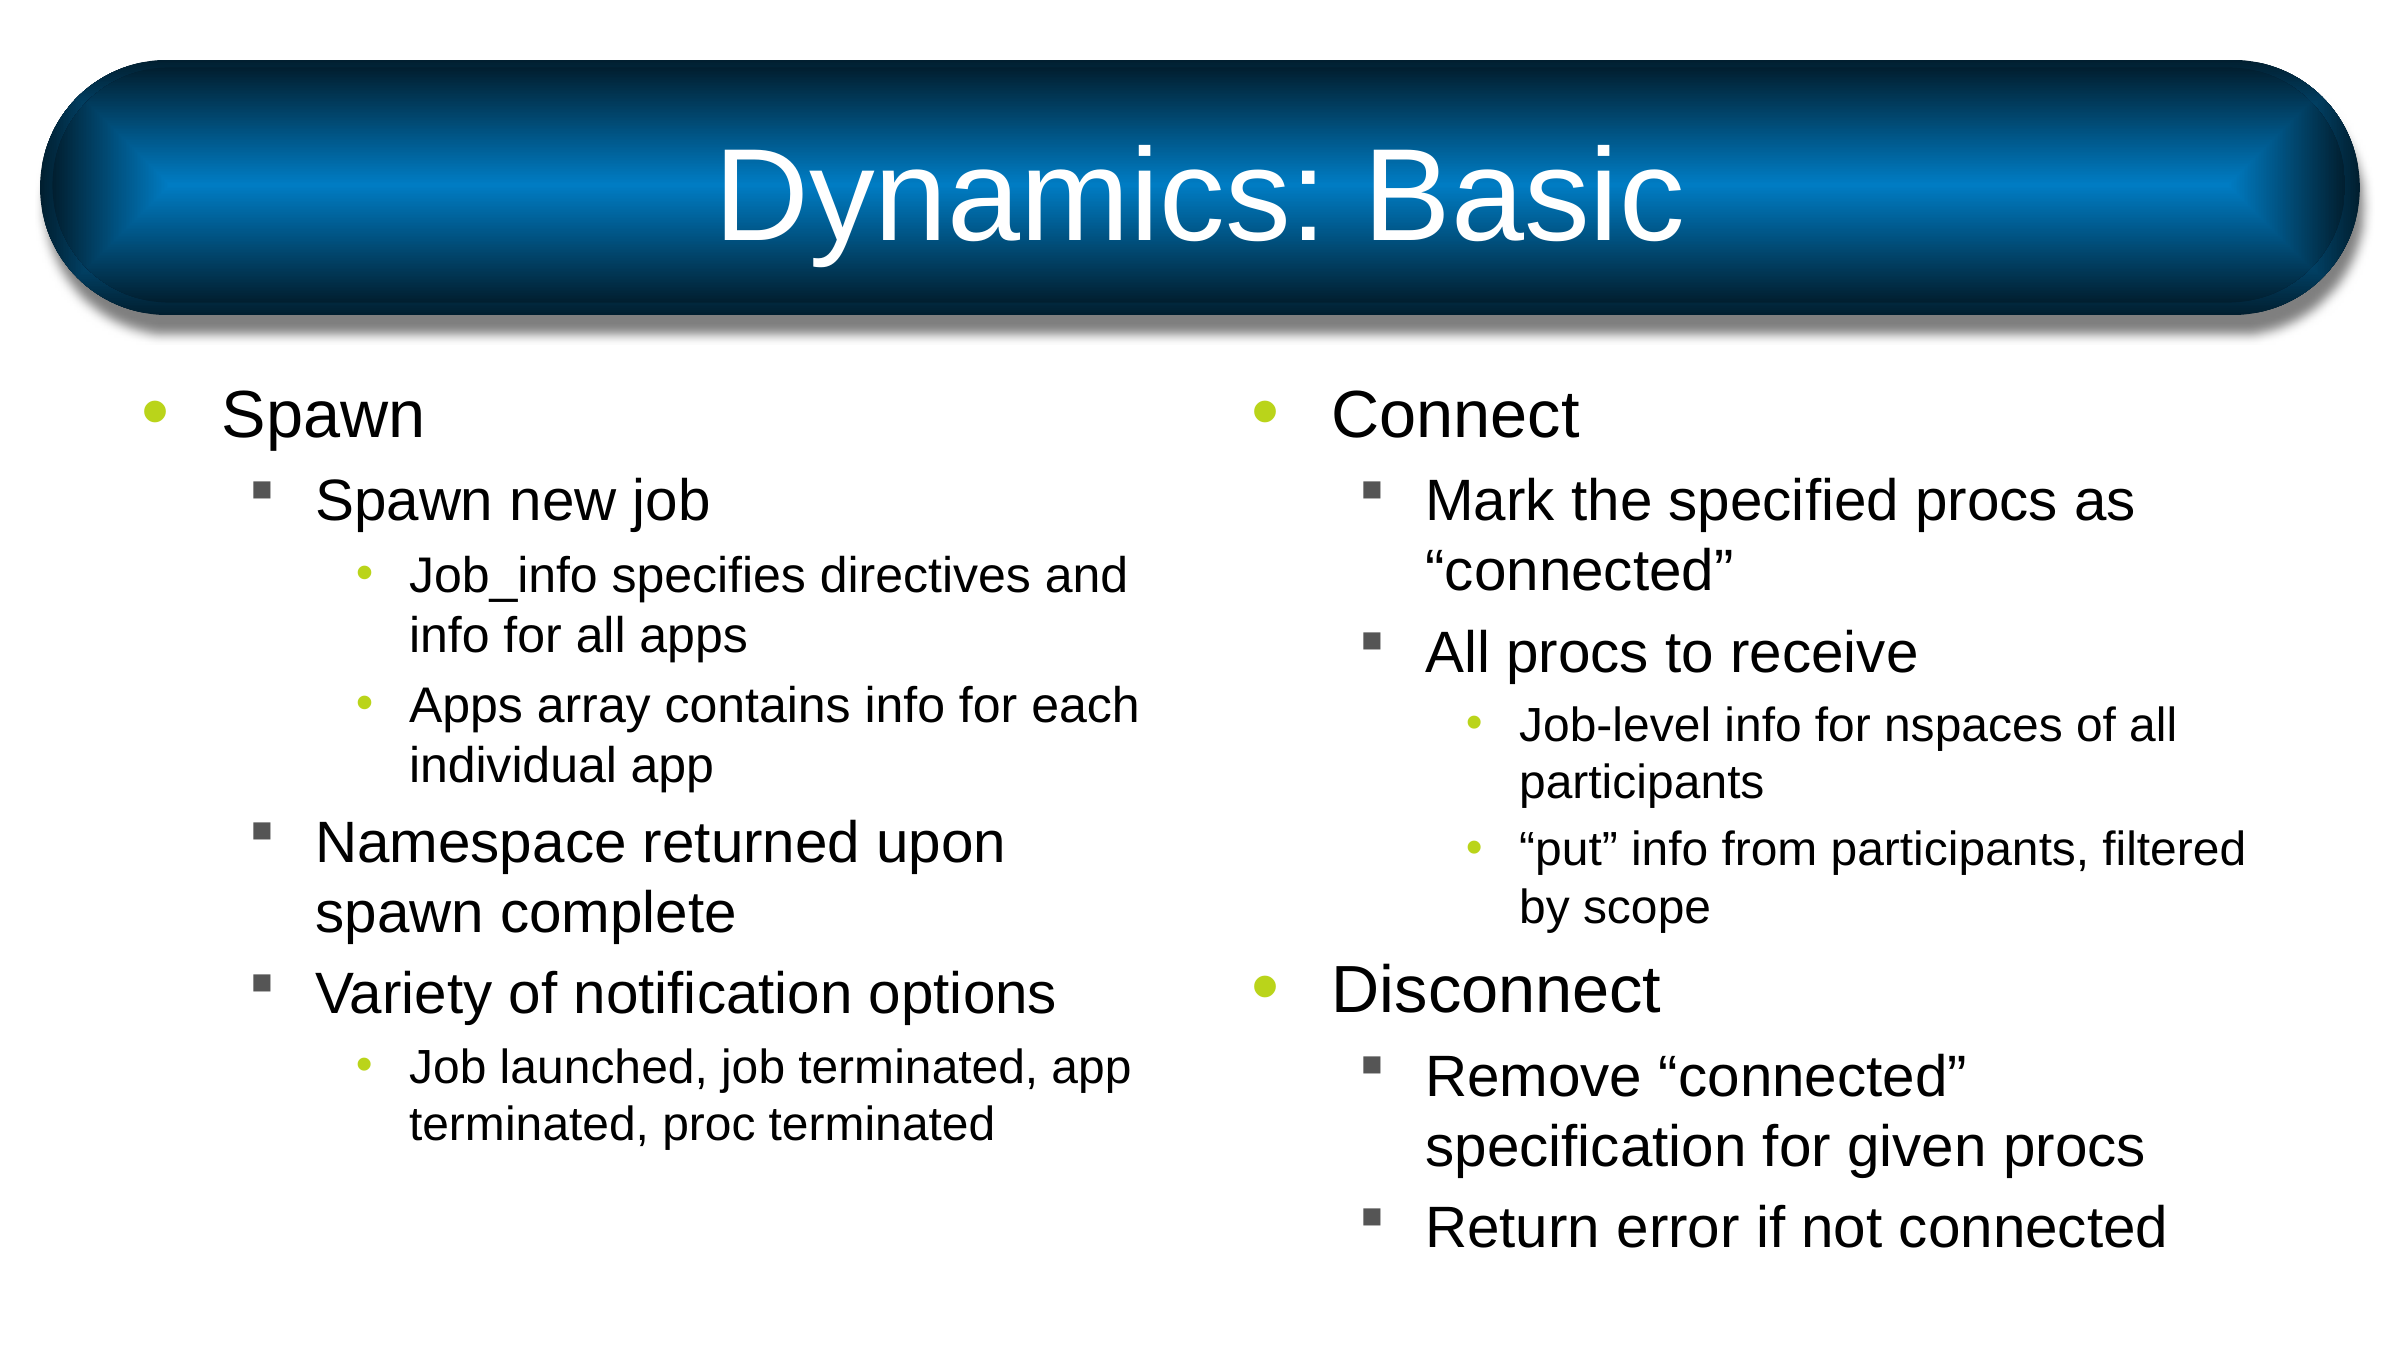

# Dynamics: Basic
Spawn
Spawn new job
Job_info specifies directives and info for all apps
Apps array contains info for each individual app
Namespace returned upon spawn complete
Variety of notification options
Job launched, job terminated, app terminated, proc terminated
Connect
Mark the specified procs as “connected”
All procs to receive
Job-level info for nspaces of all participants
“put” info from participants, filtered by scope
Disconnect
Remove “connected” specification for given procs
Return error if not connected